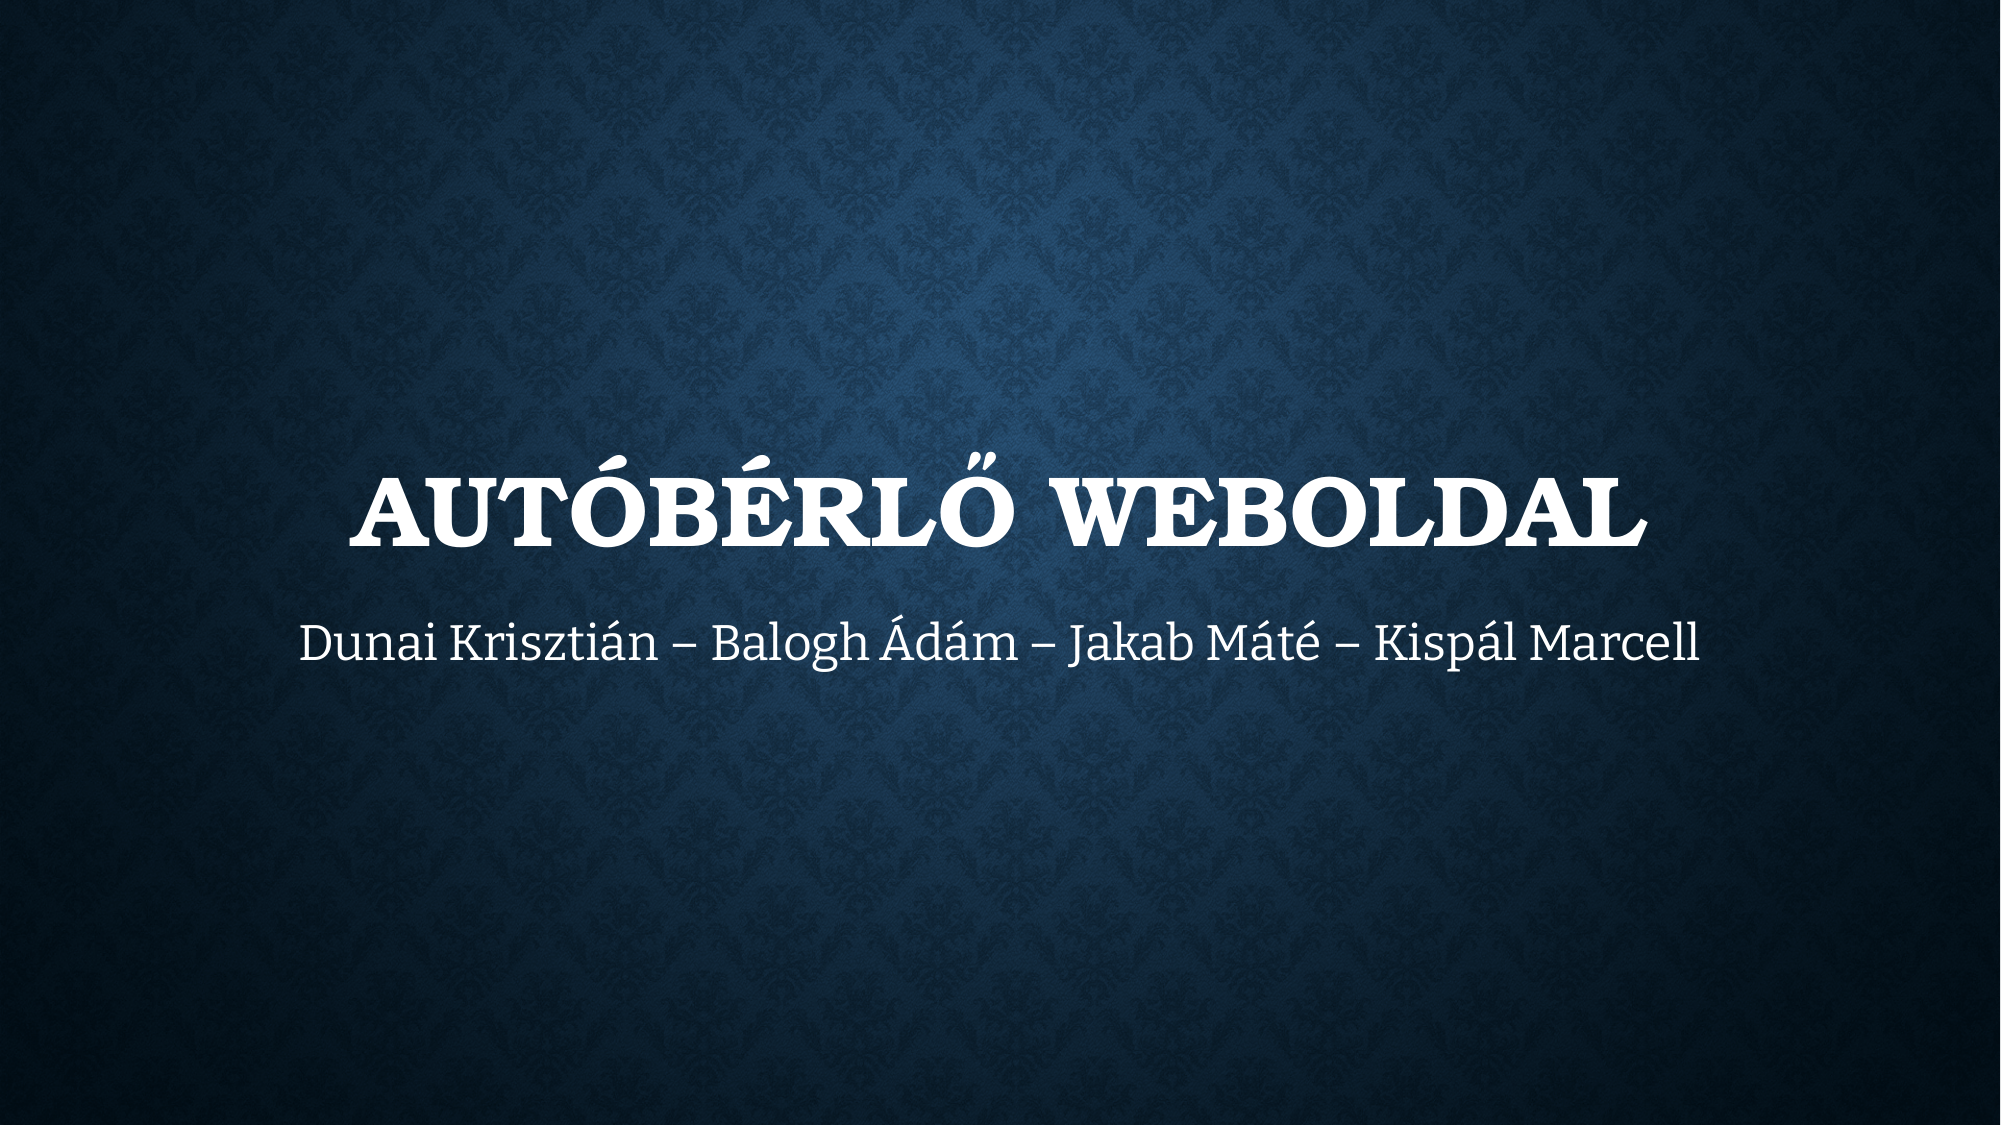

# Autóbérlő weboldal
Dunai Krisztián – Balogh Ádám – Jakab Máté – Kispál Marcell